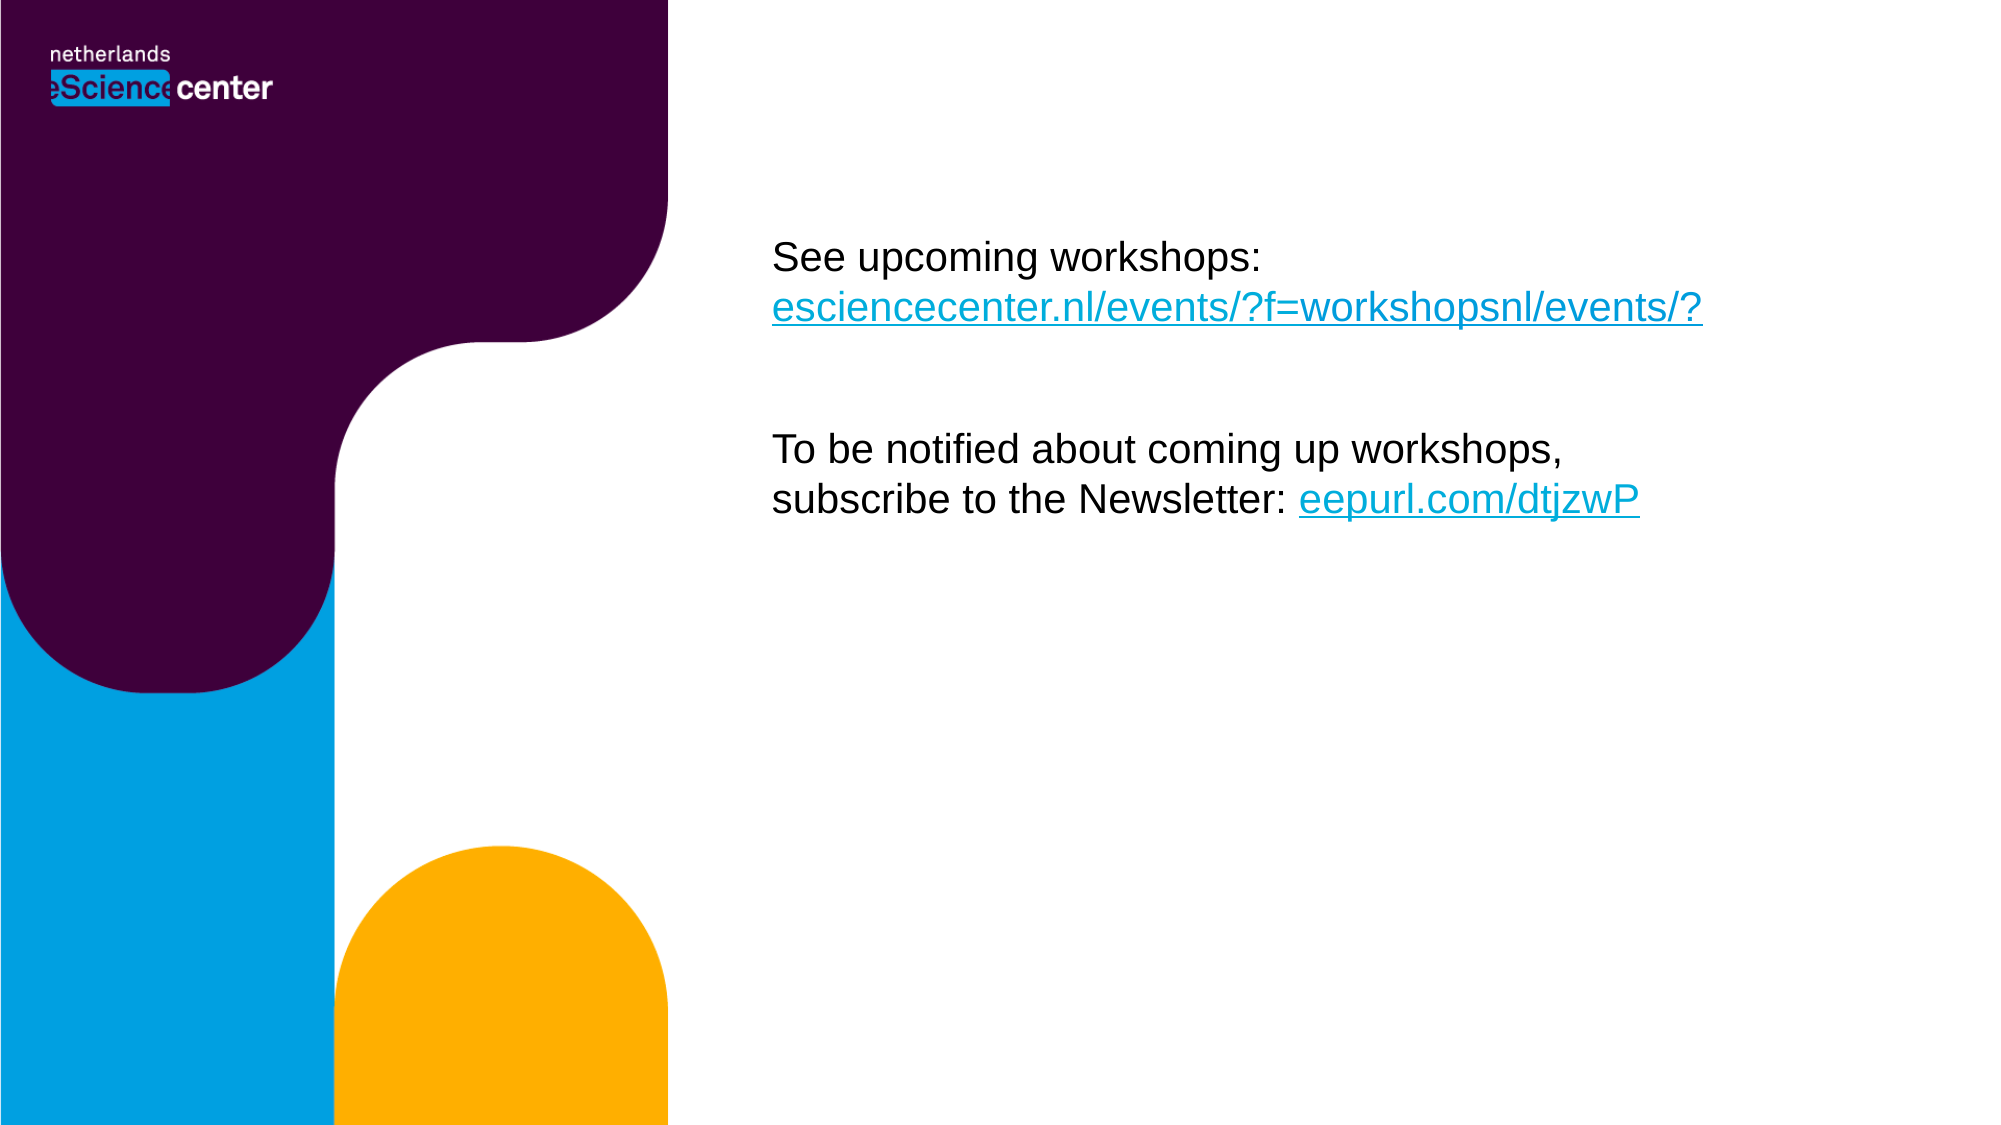

See upcoming workshops:
esciencecenter.nl/events/?f=workshopsnl/events/?

To be notified about coming up workshops, subscribe to the Newsletter: eepurl.com/dtjzwP